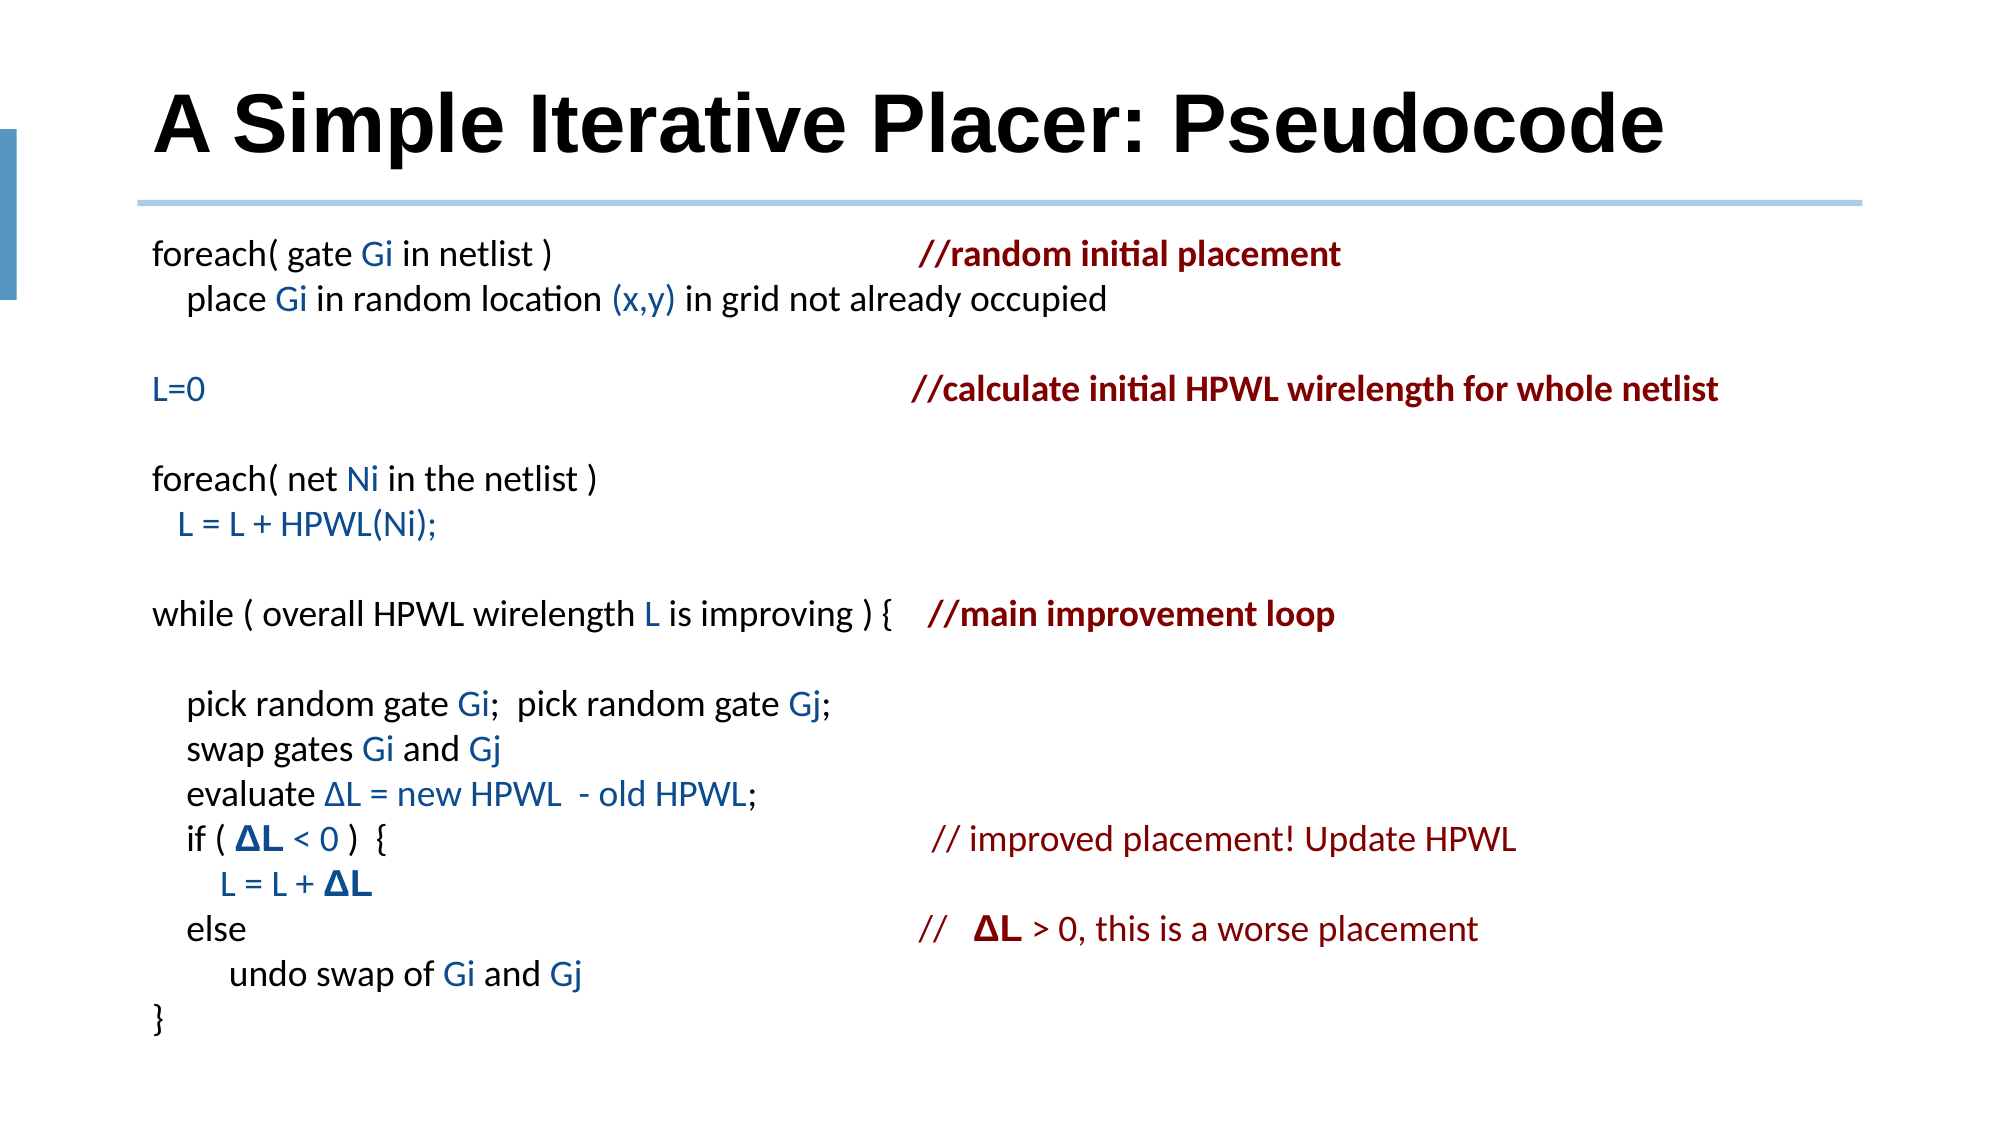

# A Simple Iterative Placer: Pseudocode
foreach( gate Gi in netlist )                                           //random initial placement
    place Gi in random location (x,y) in grid not already occupied

L=0                                                                                   //calculate initial HPWL wirelength for whole netlist

foreach( net Ni in the netlist )
   L = L + HPWL(Ni);

while ( overall HPWL wirelength L is improving ) {    //main improvement loop

    pick random gate Gi;  pick random gate Gj;
    swap gates Gi and Gj
    evaluate ΔL = new HPWL  - old HPWL;
    if ( ΔL < 0 )  {                                                                // improved placement! Update HPWL
        L = L + ΔL
    else                                                                               //   ΔL > 0, this is a worse placement
         undo swap of Gi and Gj
}